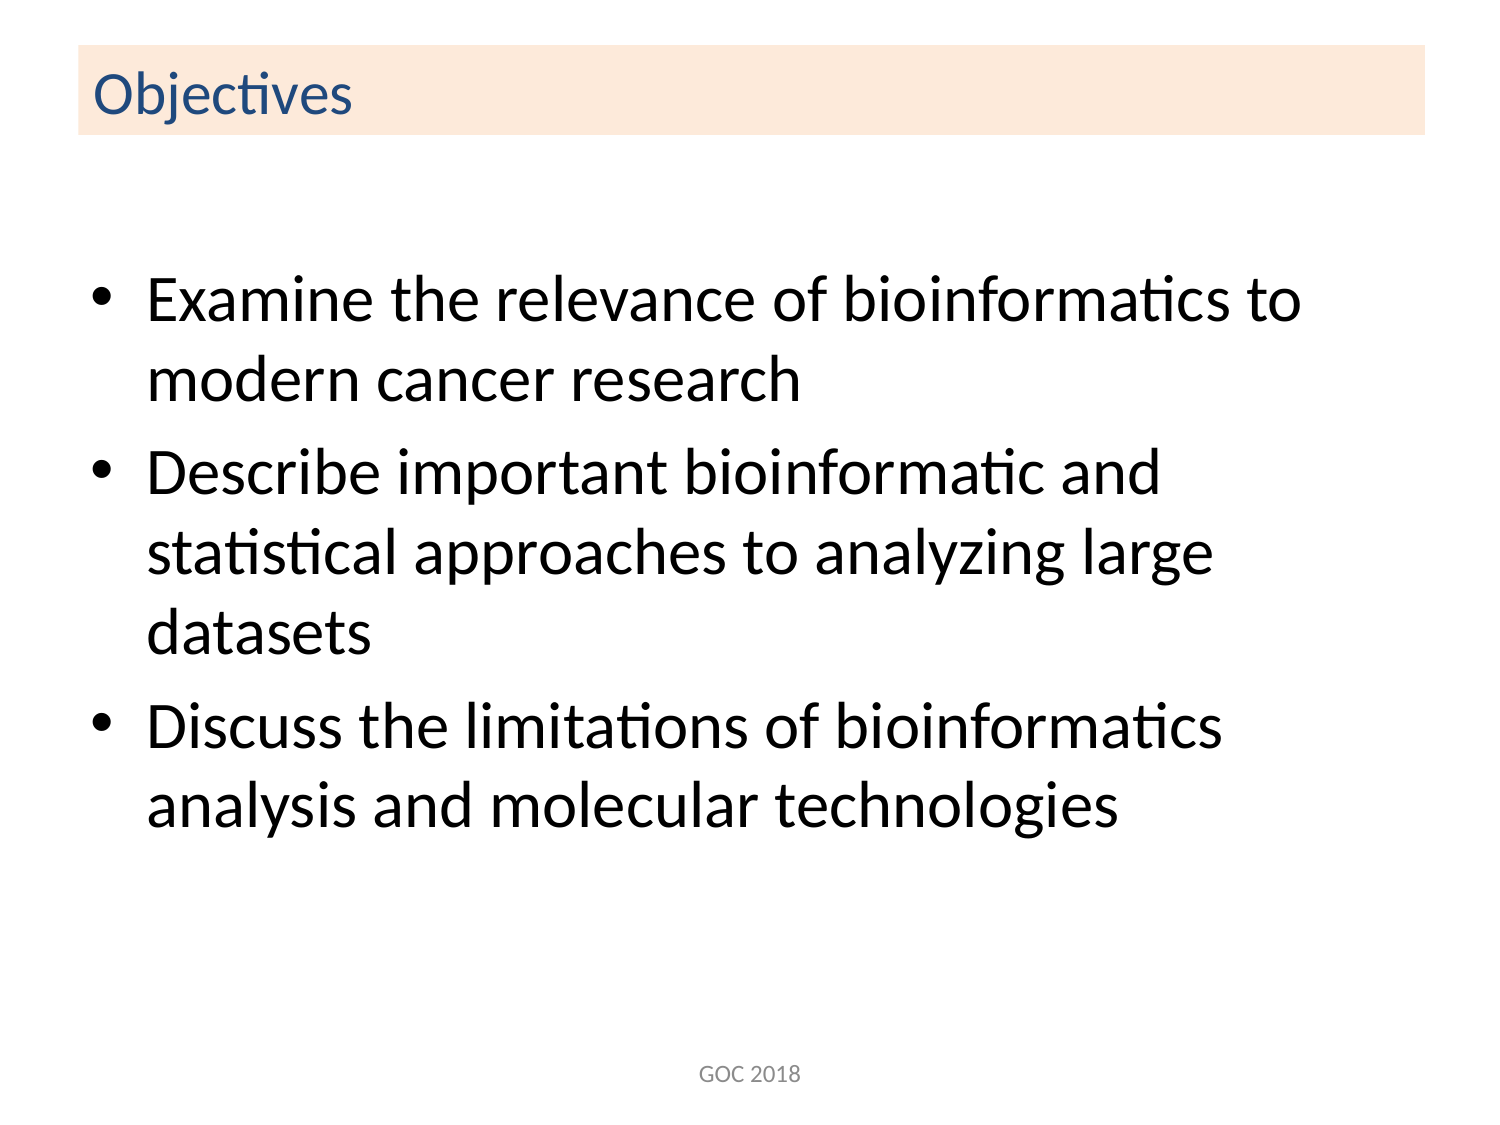

# Objectives

Examine the relevance of bioinformatics to modern cancer research
Describe important bioinformatic and statistical approaches to analyzing large datasets
Discuss the limitations of bioinformatics analysis and molecular technologies
GOC 2018